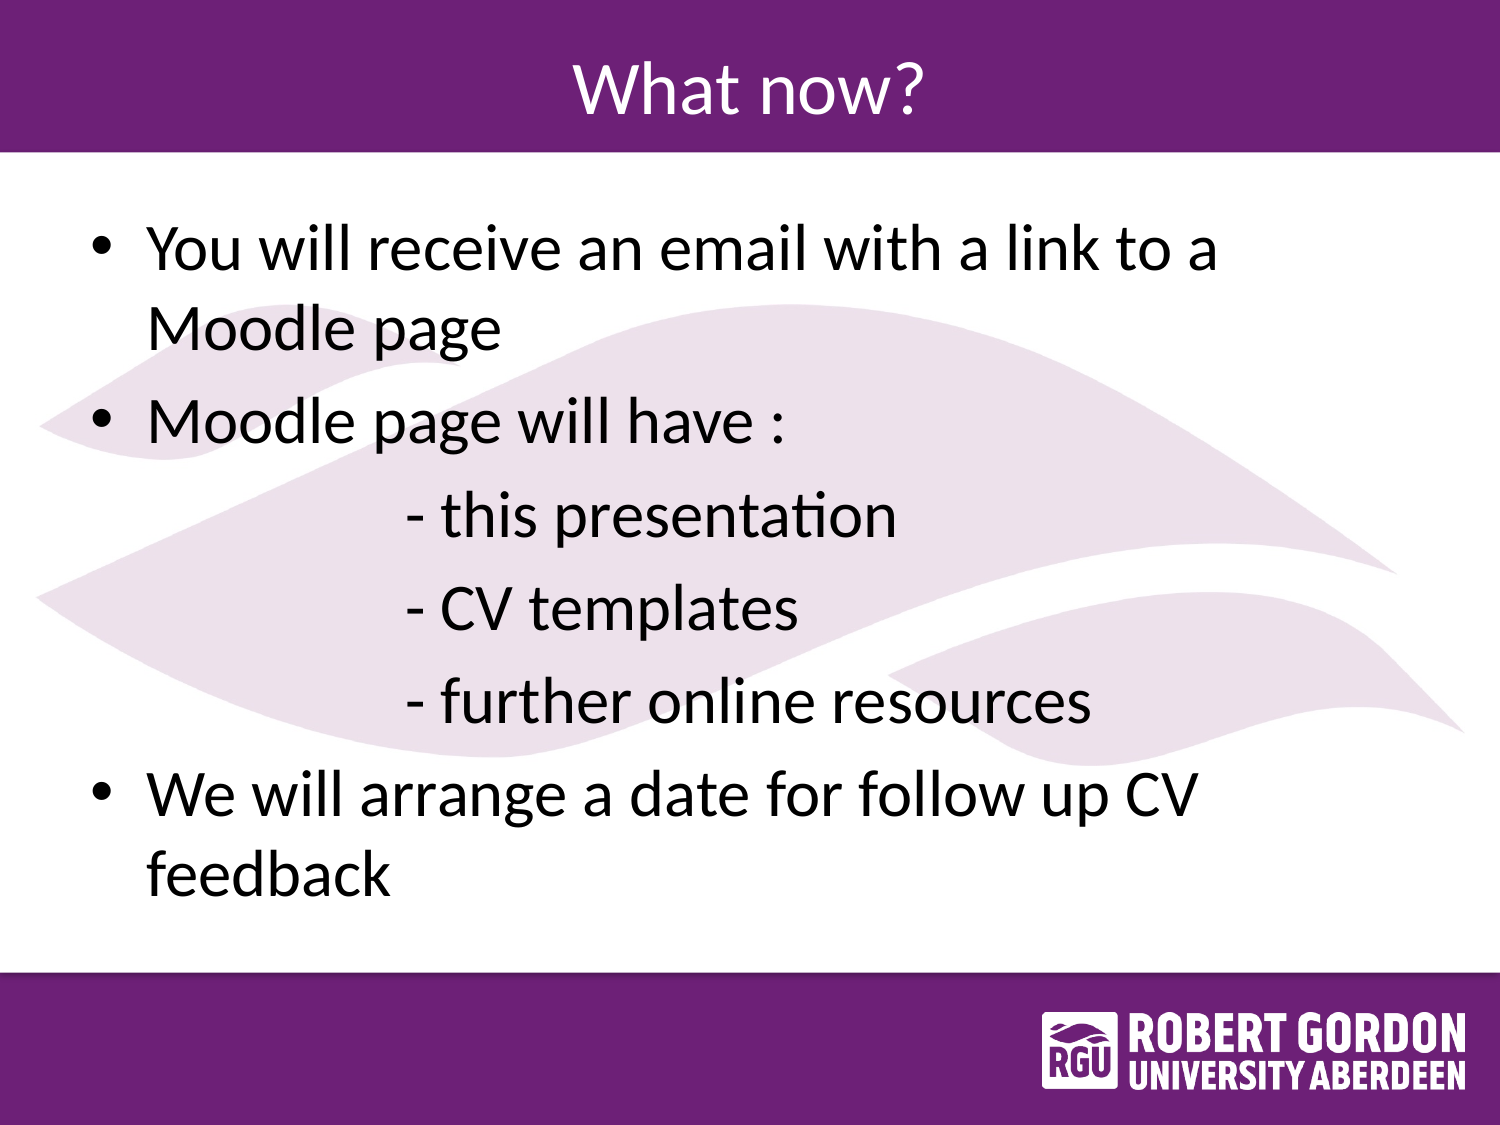

# What now?
You will receive an email with a link to a Moodle page
Moodle page will have :
		 - this presentation
		 - CV templates
		 - further online resources
We will arrange a date for follow up CV feedback